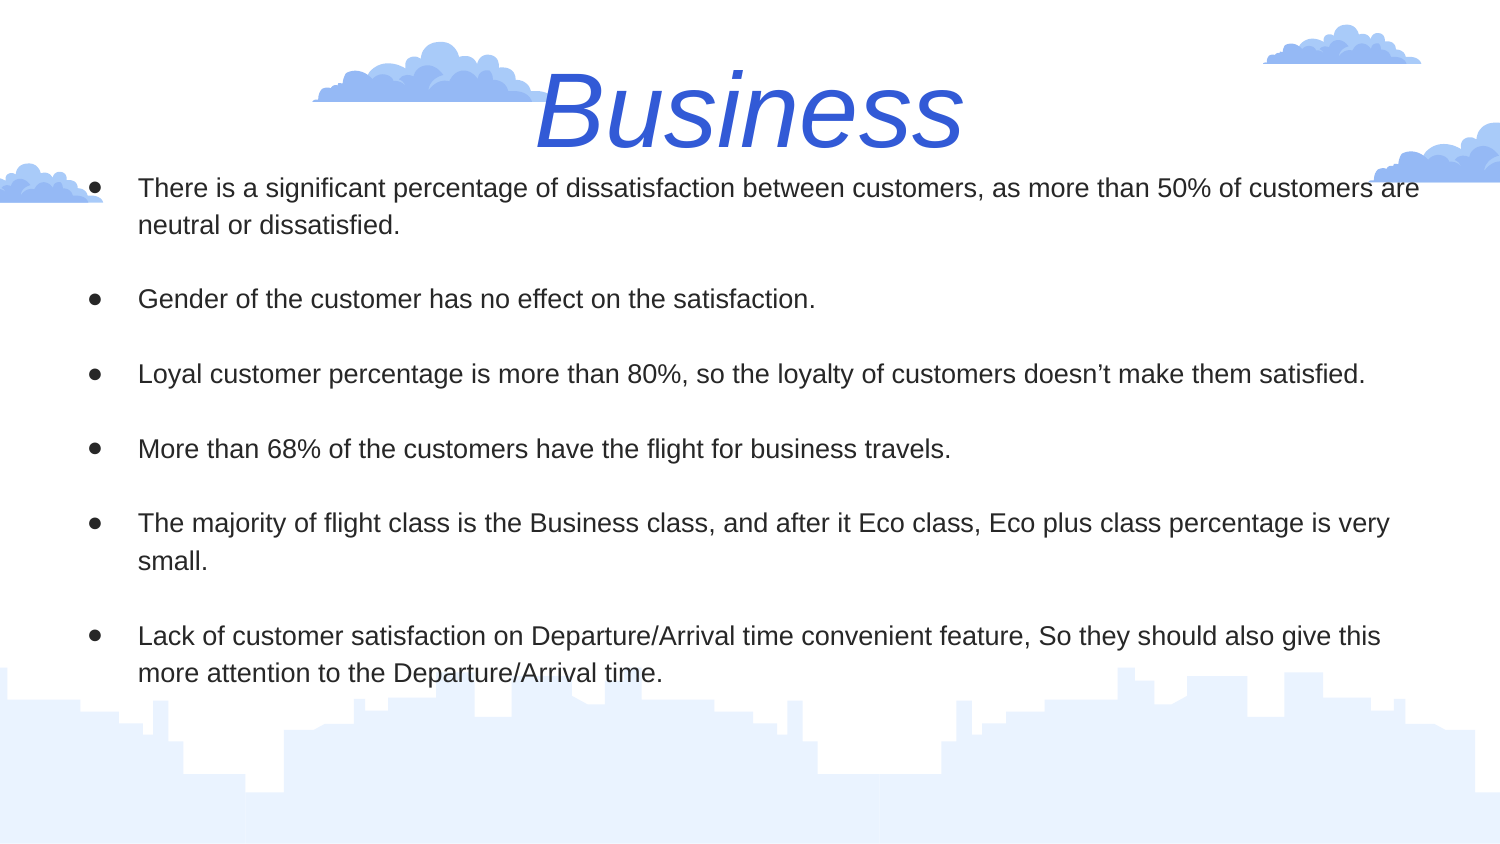

# Business
There is a significant percentage of dissatisfaction between customers, as more than 50% of customers are neutral or dissatisfied.

Gender of the customer has no effect on the satisfaction.

Loyal customer percentage is more than 80%, so the loyalty of customers doesn’t make them satisfied.

More than 68% of the customers have the flight for business travels.

The majority of flight class is the Business class, and after it Eco class, Eco plus class percentage is very small.

Lack of customer satisfaction on Departure/Arrival time convenient feature, So they should also give this more attention to the Departure/Arrival time.